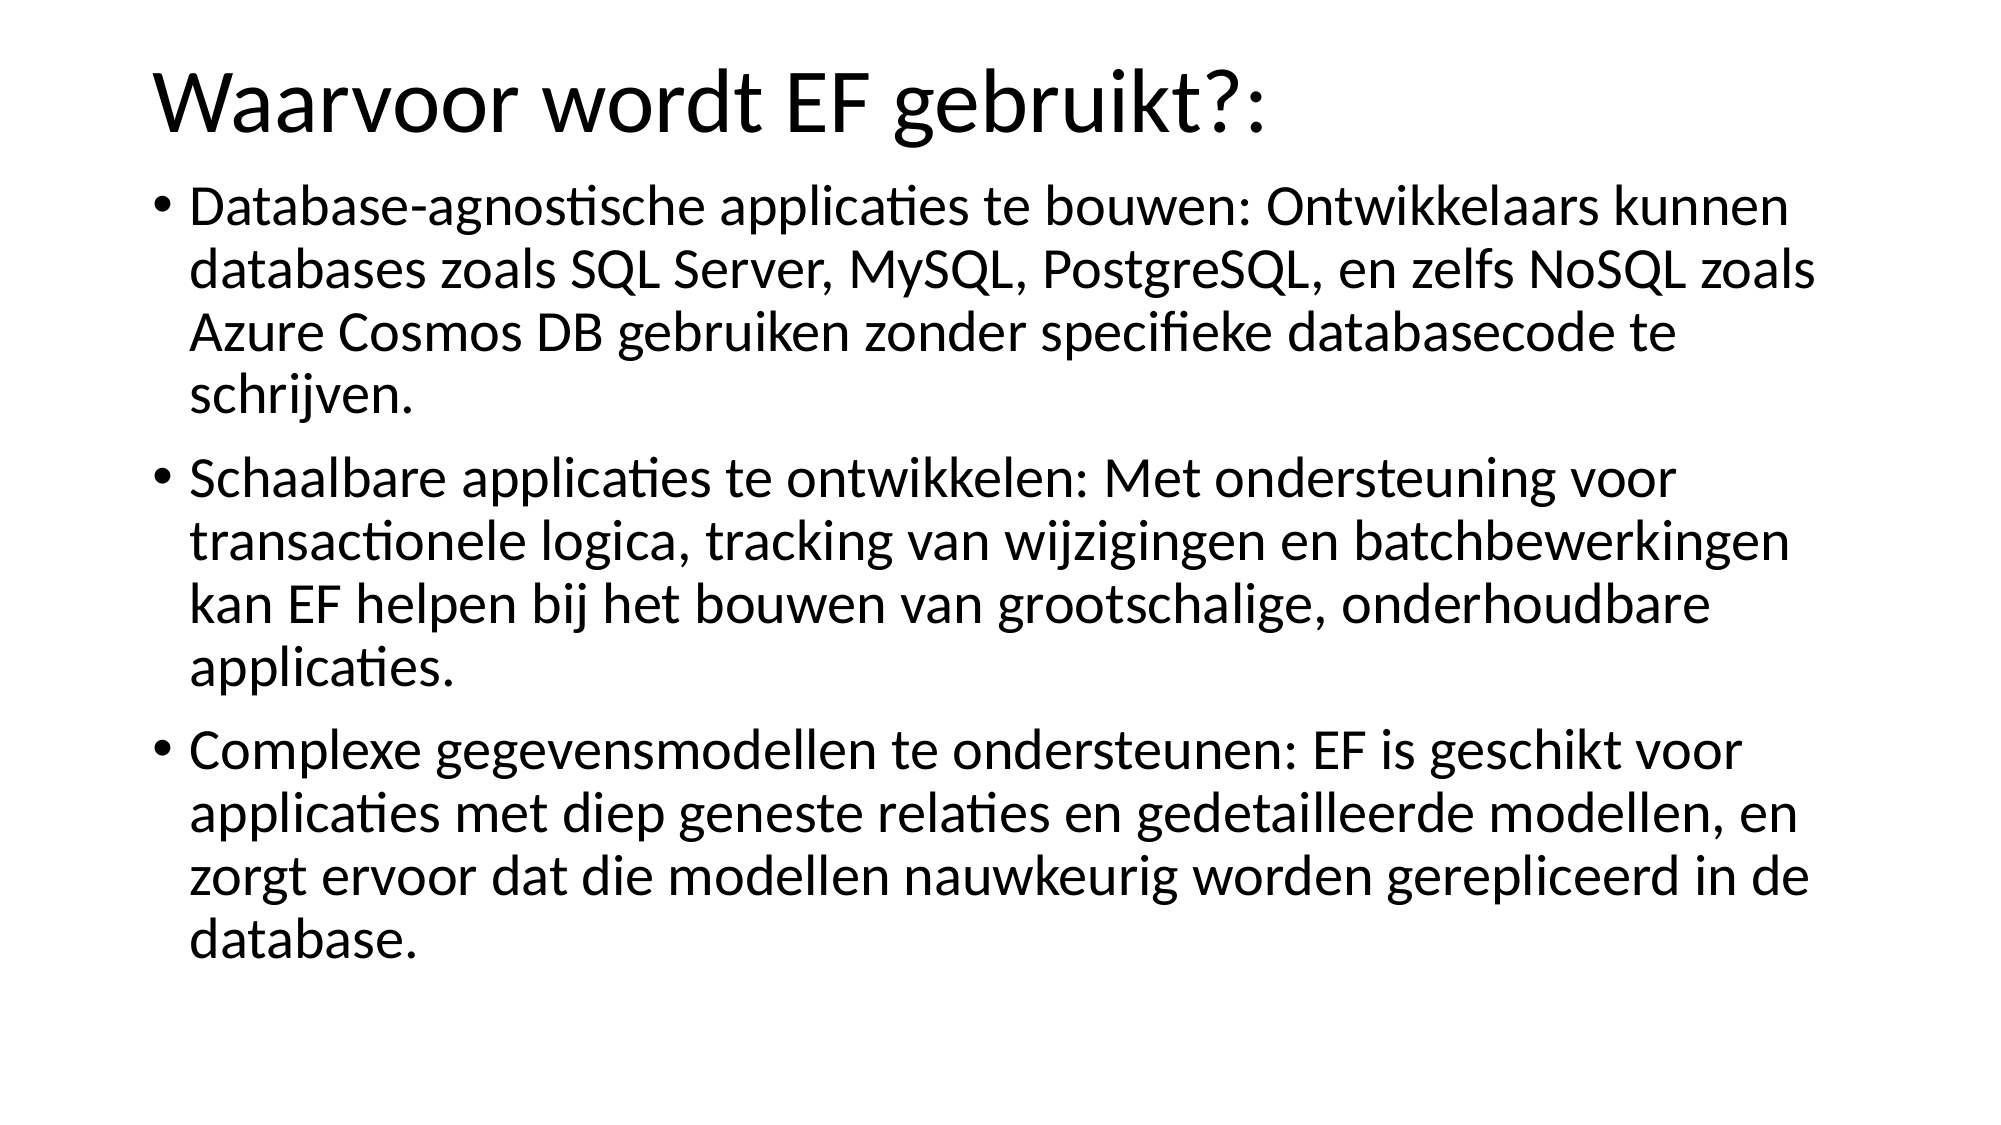

# Waarvoor wordt EF gebruikt?:
Database-agnostische applicaties te bouwen: Ontwikkelaars kunnen databases zoals SQL Server, MySQL, PostgreSQL, en zelfs NoSQL zoals Azure Cosmos DB gebruiken zonder specifieke databasecode te schrijven.
Schaalbare applicaties te ontwikkelen: Met ondersteuning voor transactionele logica, tracking van wijzigingen en batchbewerkingen kan EF helpen bij het bouwen van grootschalige, onderhoudbare applicaties.
Complexe gegevensmodellen te ondersteunen: EF is geschikt voor applicaties met diep geneste relaties en gedetailleerde modellen, en zorgt ervoor dat die modellen nauwkeurig worden gerepliceerd in de database.